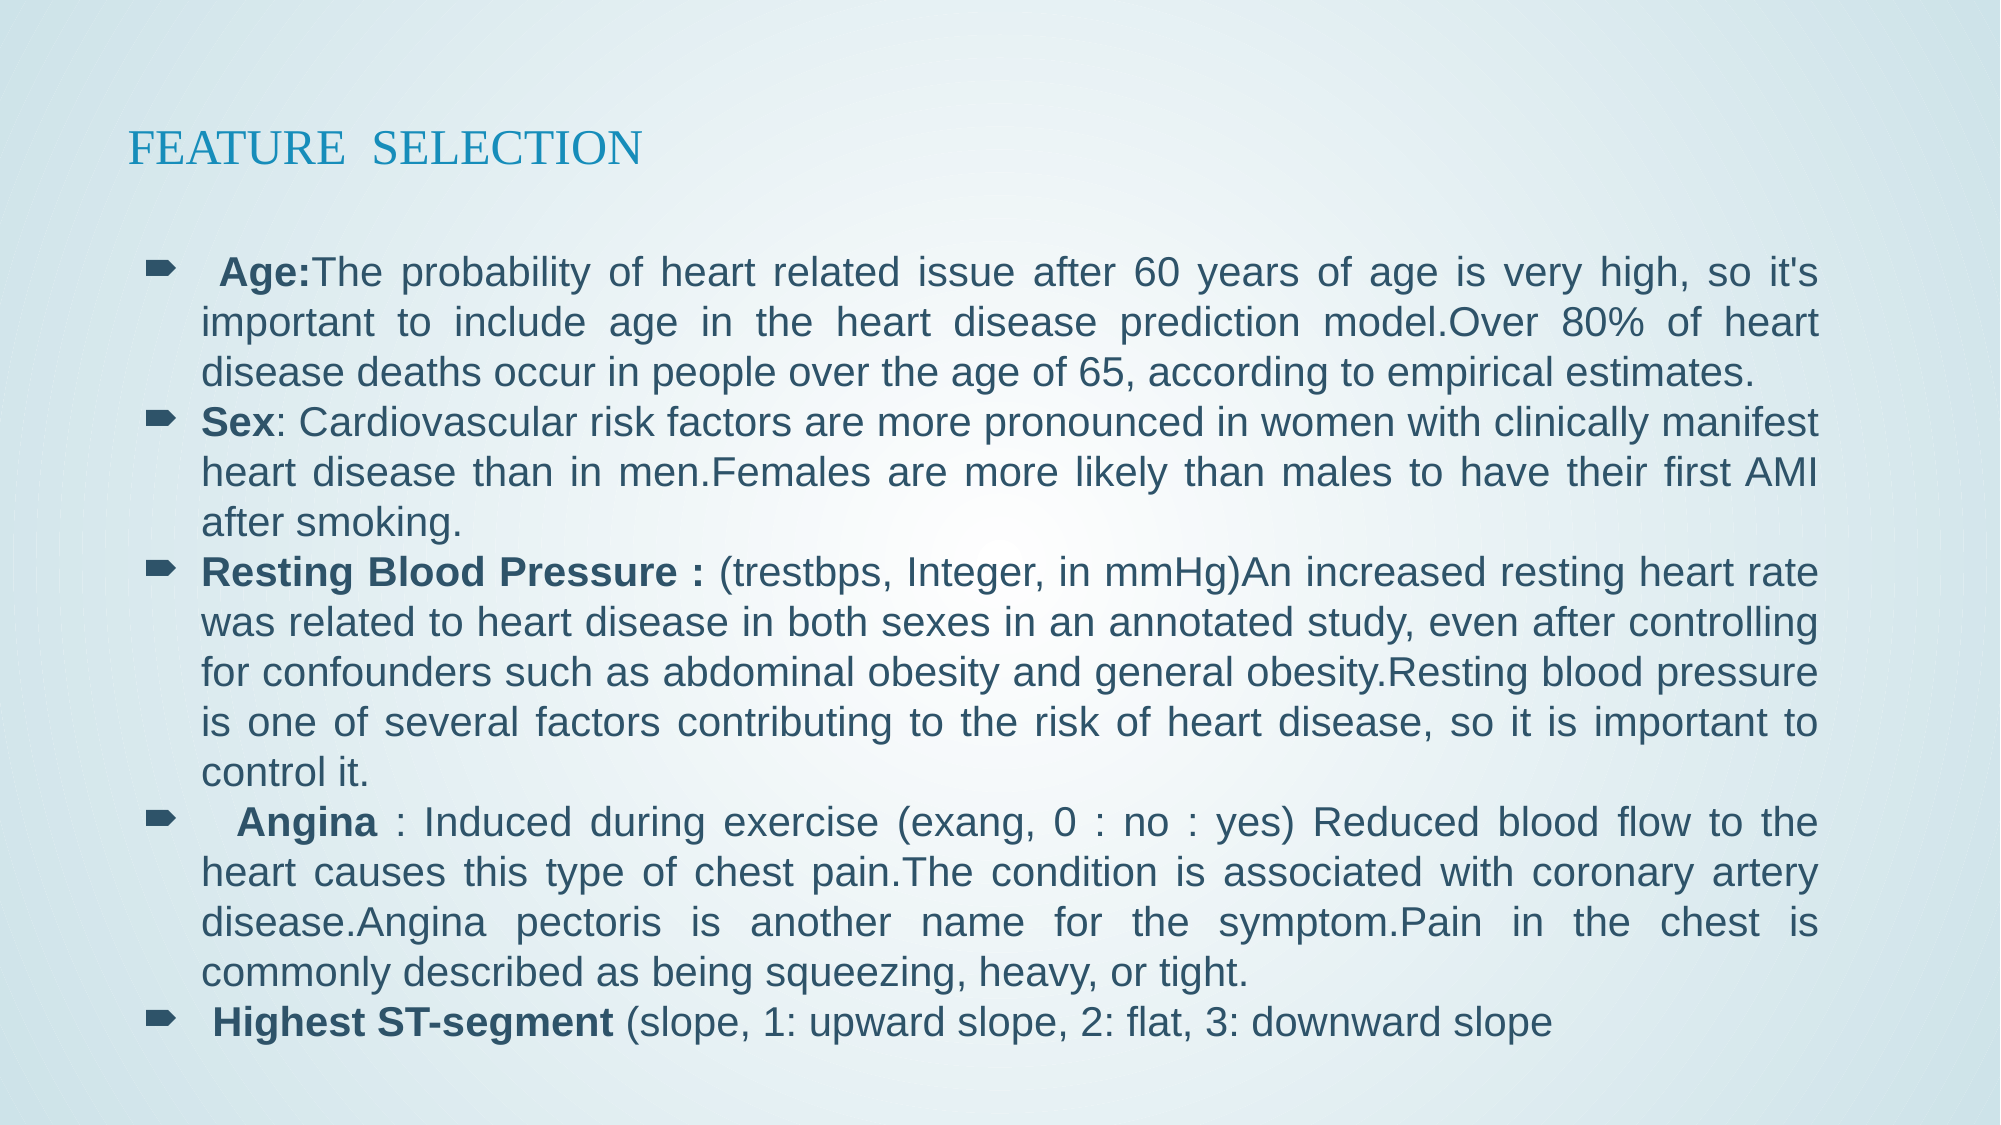

# FEATURE  SELECTION
 Age:The probability of heart related issue after 60 years of age is very high, so it's important to include age in the heart disease prediction model.Over 80% of heart disease deaths occur in people over the age of 65, according to empirical estimates.
Sex: Cardiovascular risk factors are more pronounced in women with clinically manifest heart disease than in men.Females are more likely than males to have their first AMI after smoking.
Resting Blood Pressure : (trestbps, Integer, in mmHg)An increased resting heart rate was related to heart disease in both sexes in an annotated study, even after controlling for confounders such as abdominal obesity and general obesity.Resting blood pressure is one of several factors contributing to the risk of heart disease, so it is important to control it.
  Angina : Induced during exercise (exang, 0 : no : yes) Reduced blood flow to the heart causes this type of chest pain.The condition is associated with coronary artery disease.Angina pectoris is another name for the symptom.Pain in the chest is commonly described as being squeezing, heavy, or tight.
 Highest ST-segment (slope, 1: upward slope, 2: flat, 3: downward slope